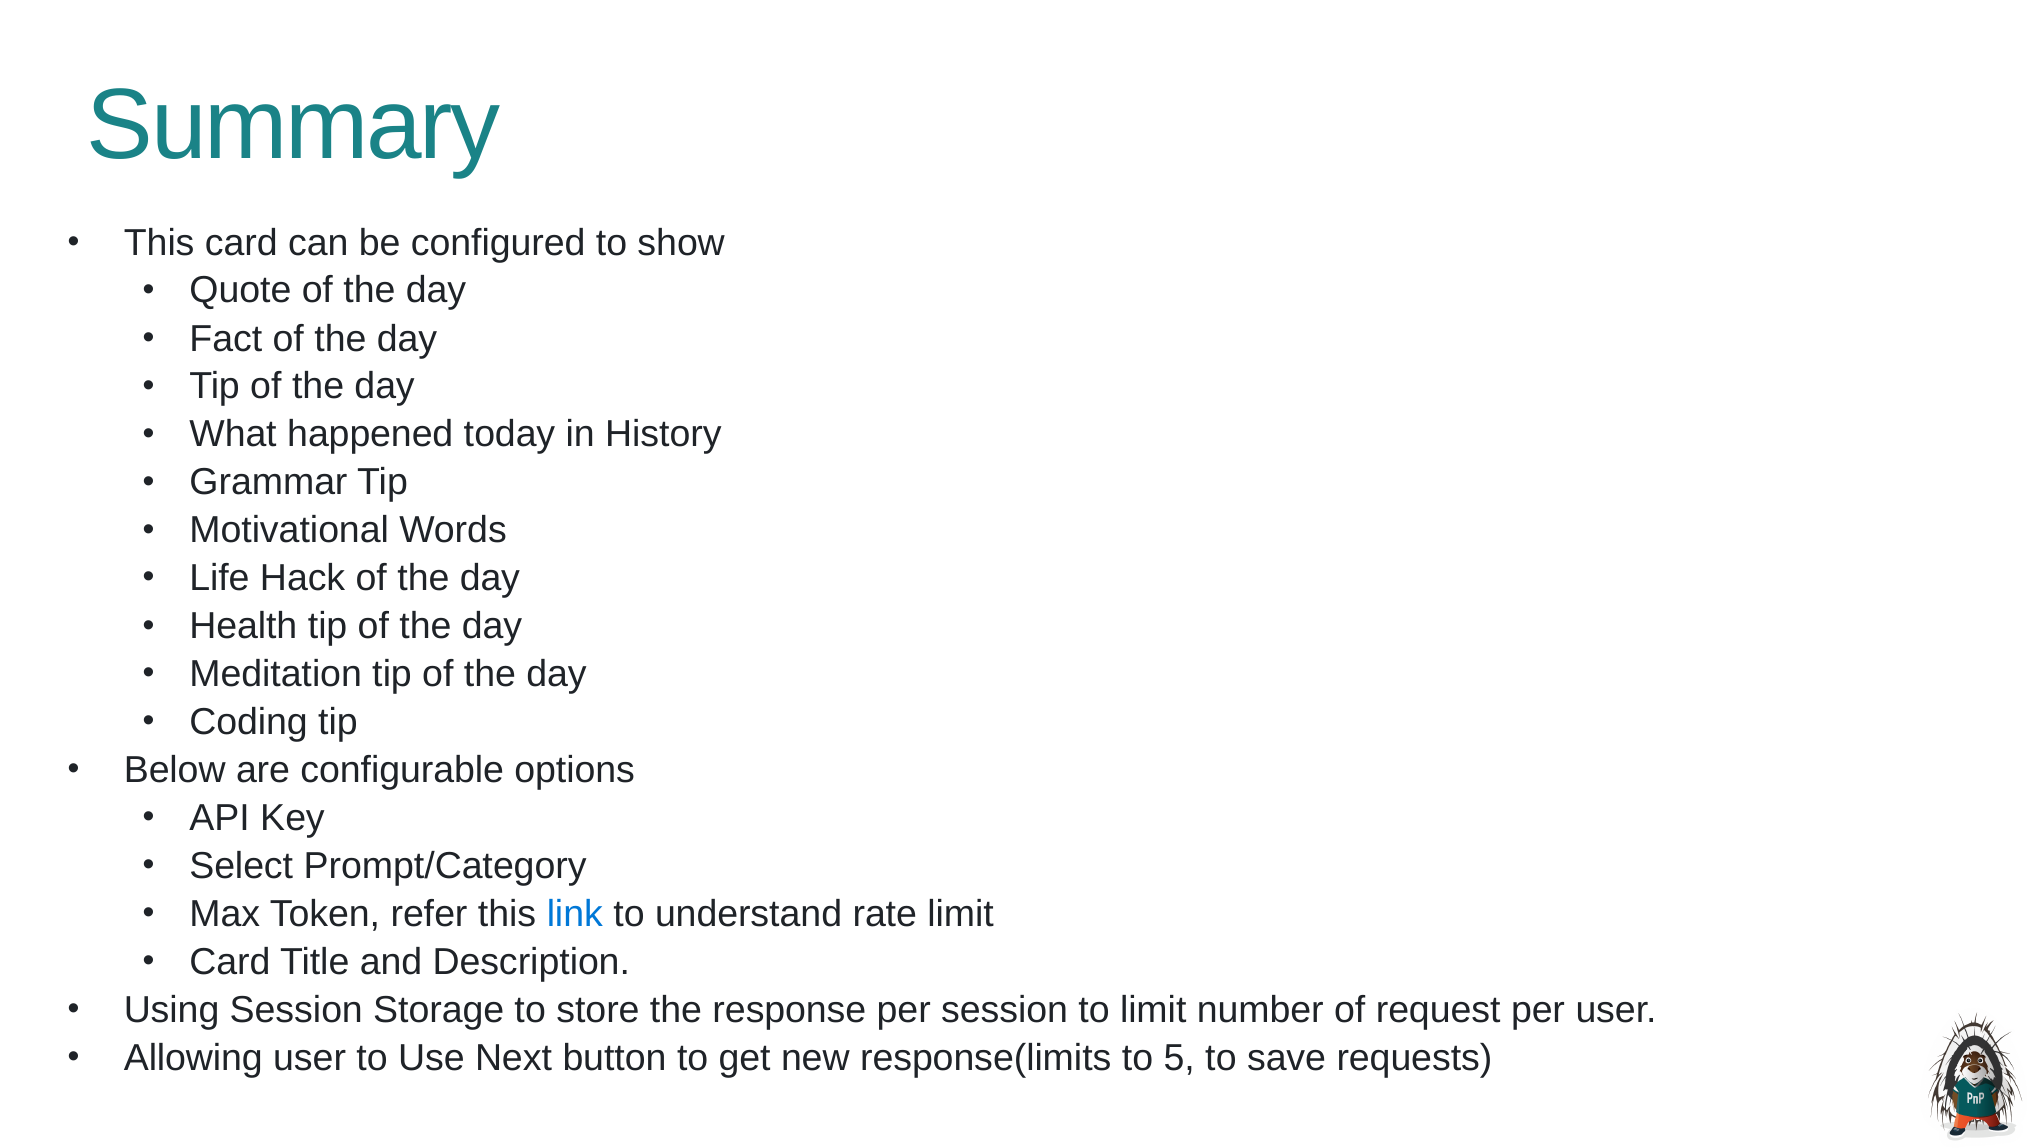

Summary
This card can be configured to show
Quote of the day
Fact of the day
Tip of the day
What happened today in History
Grammar Tip
Motivational Words
Life Hack of the day
Health tip of the day
Meditation tip of the day
Coding tip
Below are configurable options
API Key
Select Prompt/Category
Max Token, refer this link to understand rate limit
Card Title and Description.
Using Session Storage to store the response per session to limit number of request per user.
Allowing user to Use Next button to get new response(limits to 5, to save requests)